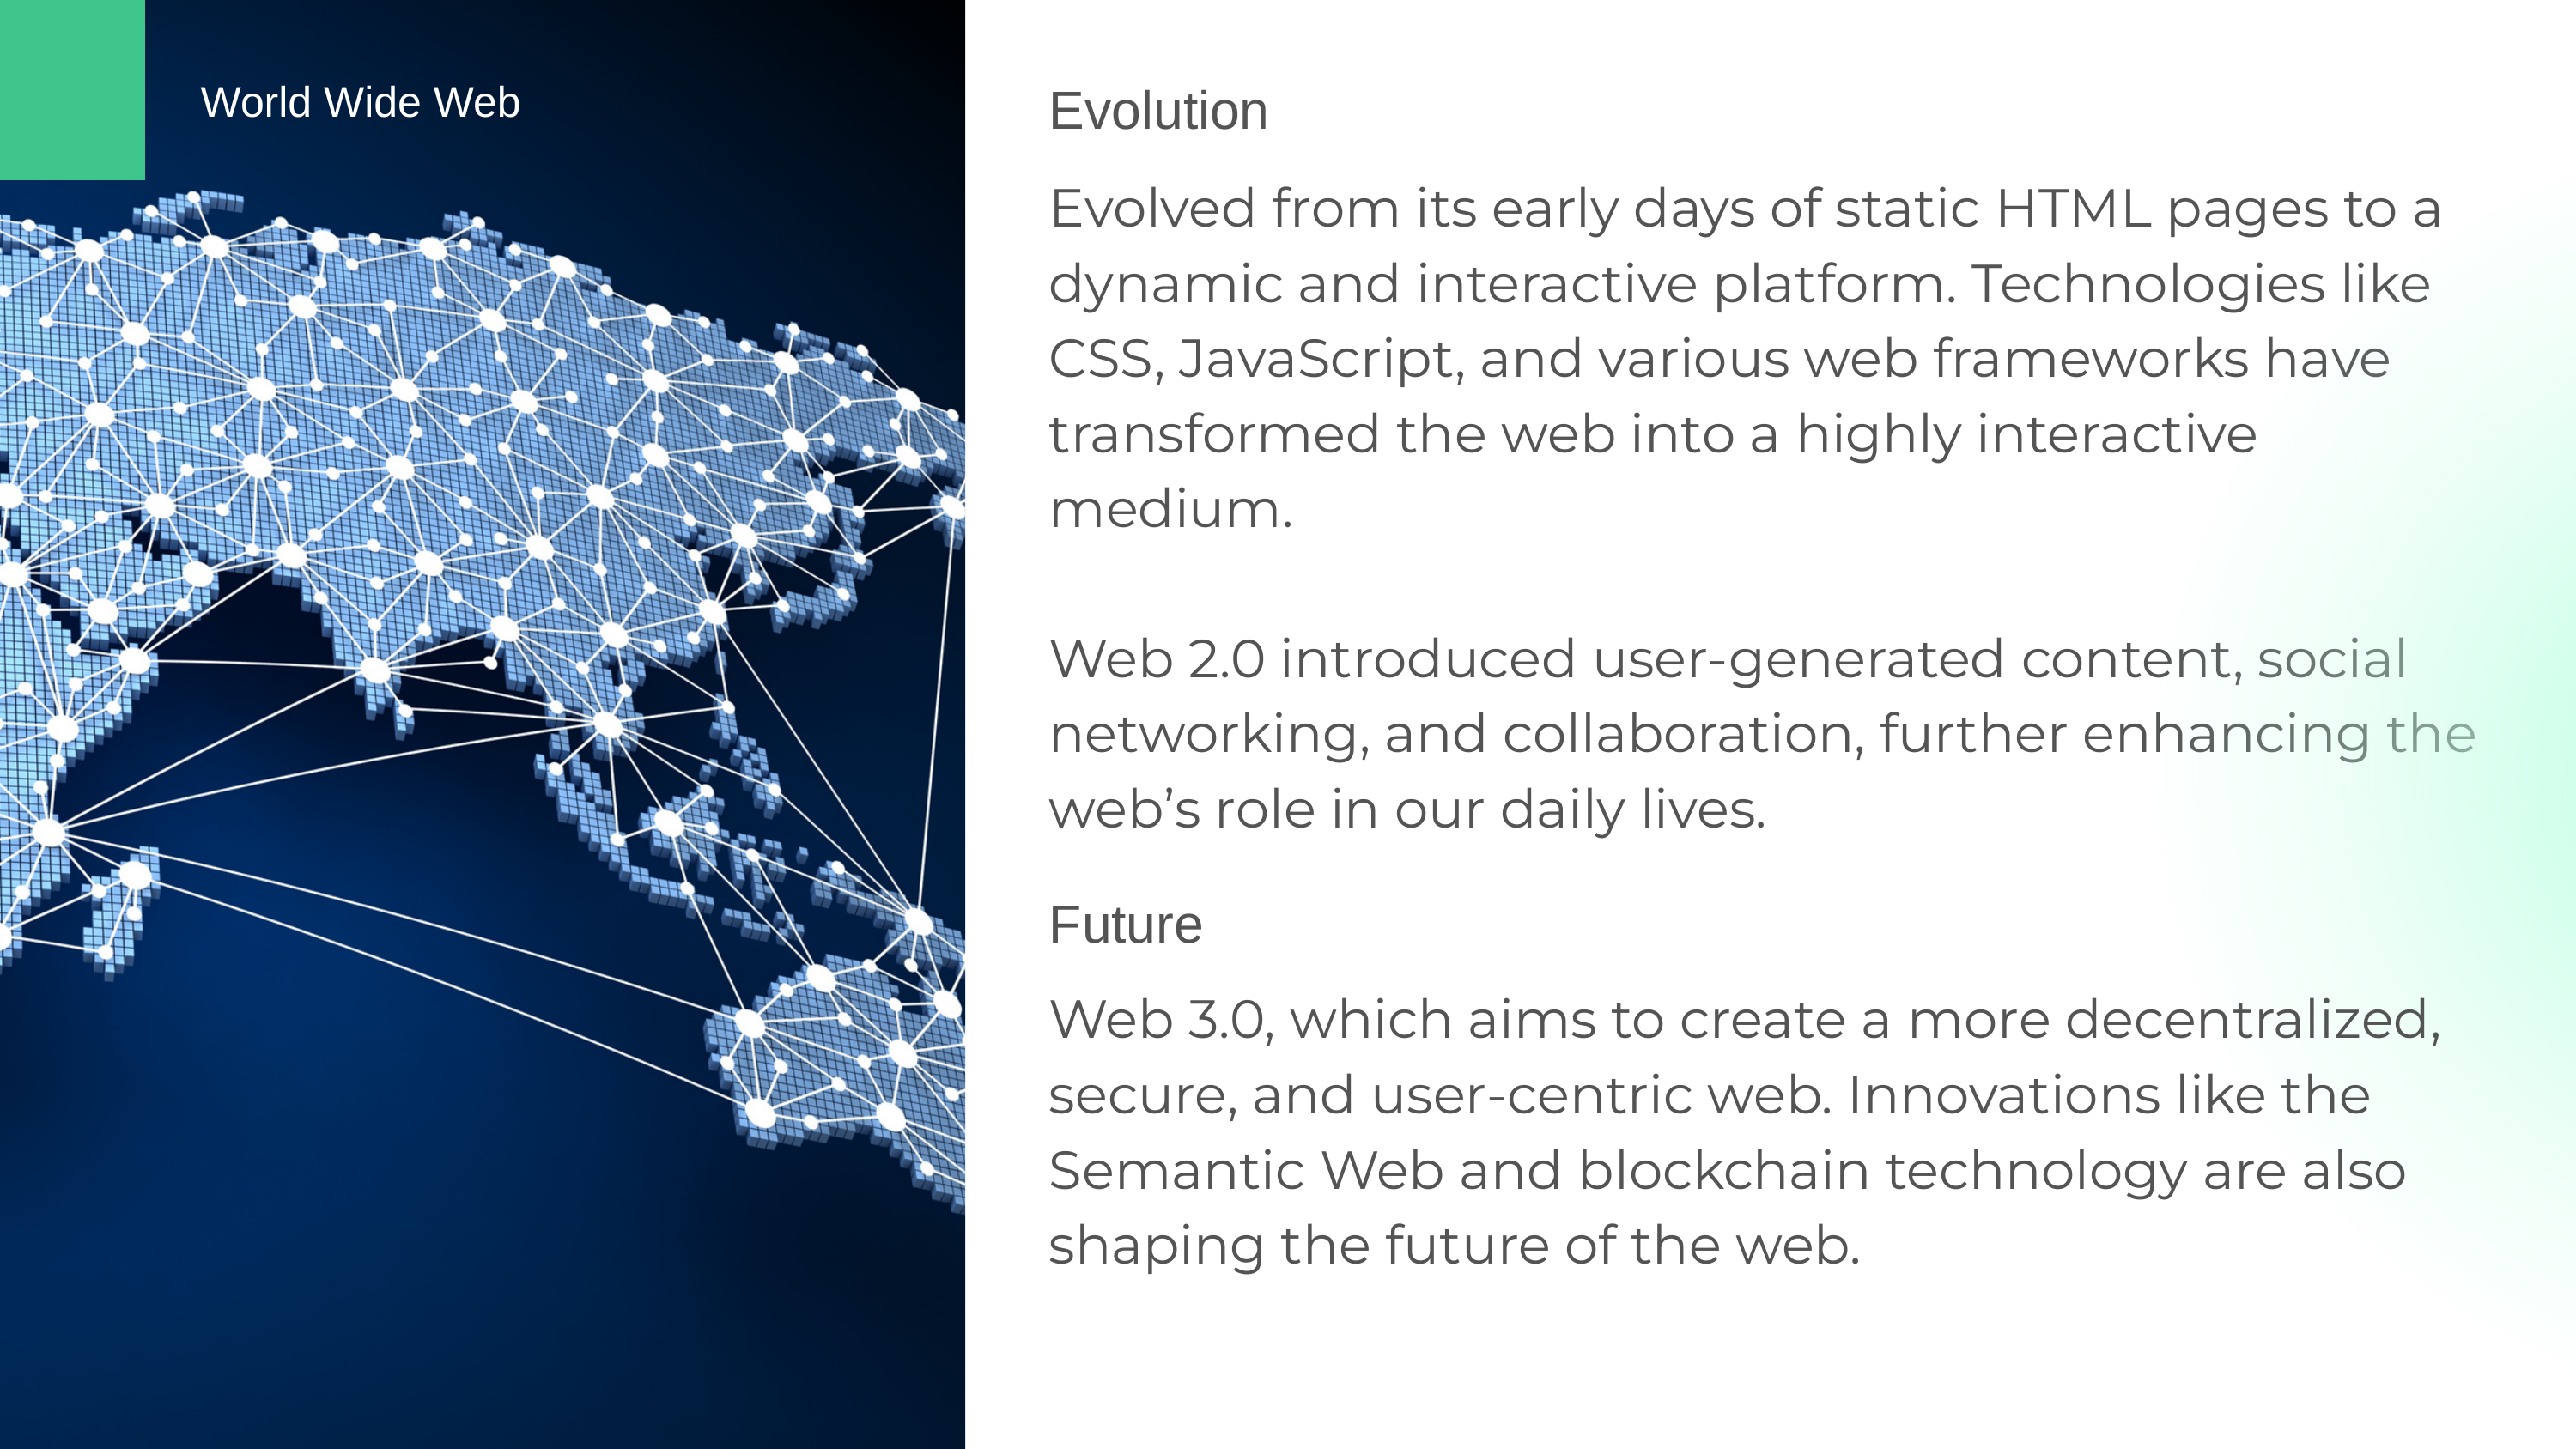

Evolution
World Wide Web

Evolved from its early days of static HTML pages to a dynamic and interactive platform. Technologies like CSS, JavaScript, and various web frameworks have transformed the web into a highly interactive medium.

Web 2.0 introduced user-generated content, social networking, and collaboration, further enhancing the web’s role in our daily lives.
Future
Web 3.0, which aims to create a more decentralized, secure, and user-centric web. Innovations like the Semantic Web and blockchain technology are also shaping the future of the web.